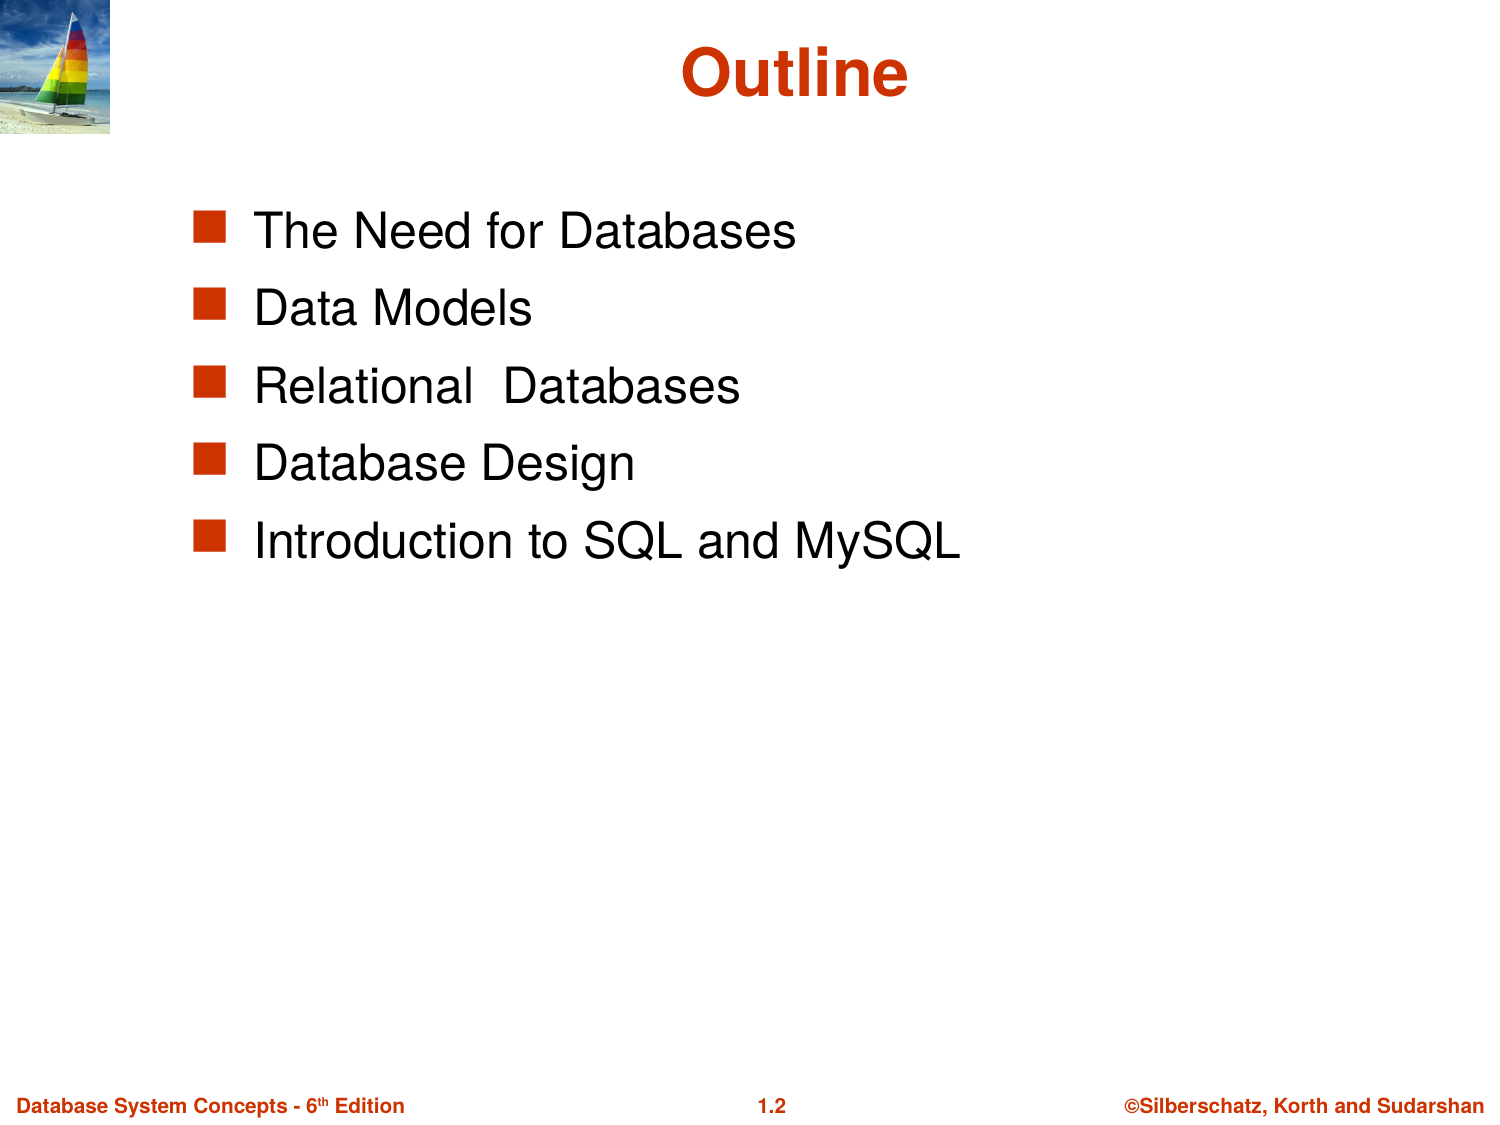

# Outline
The Need for Databases
Data Models
Relational  Databases
Database Design
Introduction to SQL and MySQL